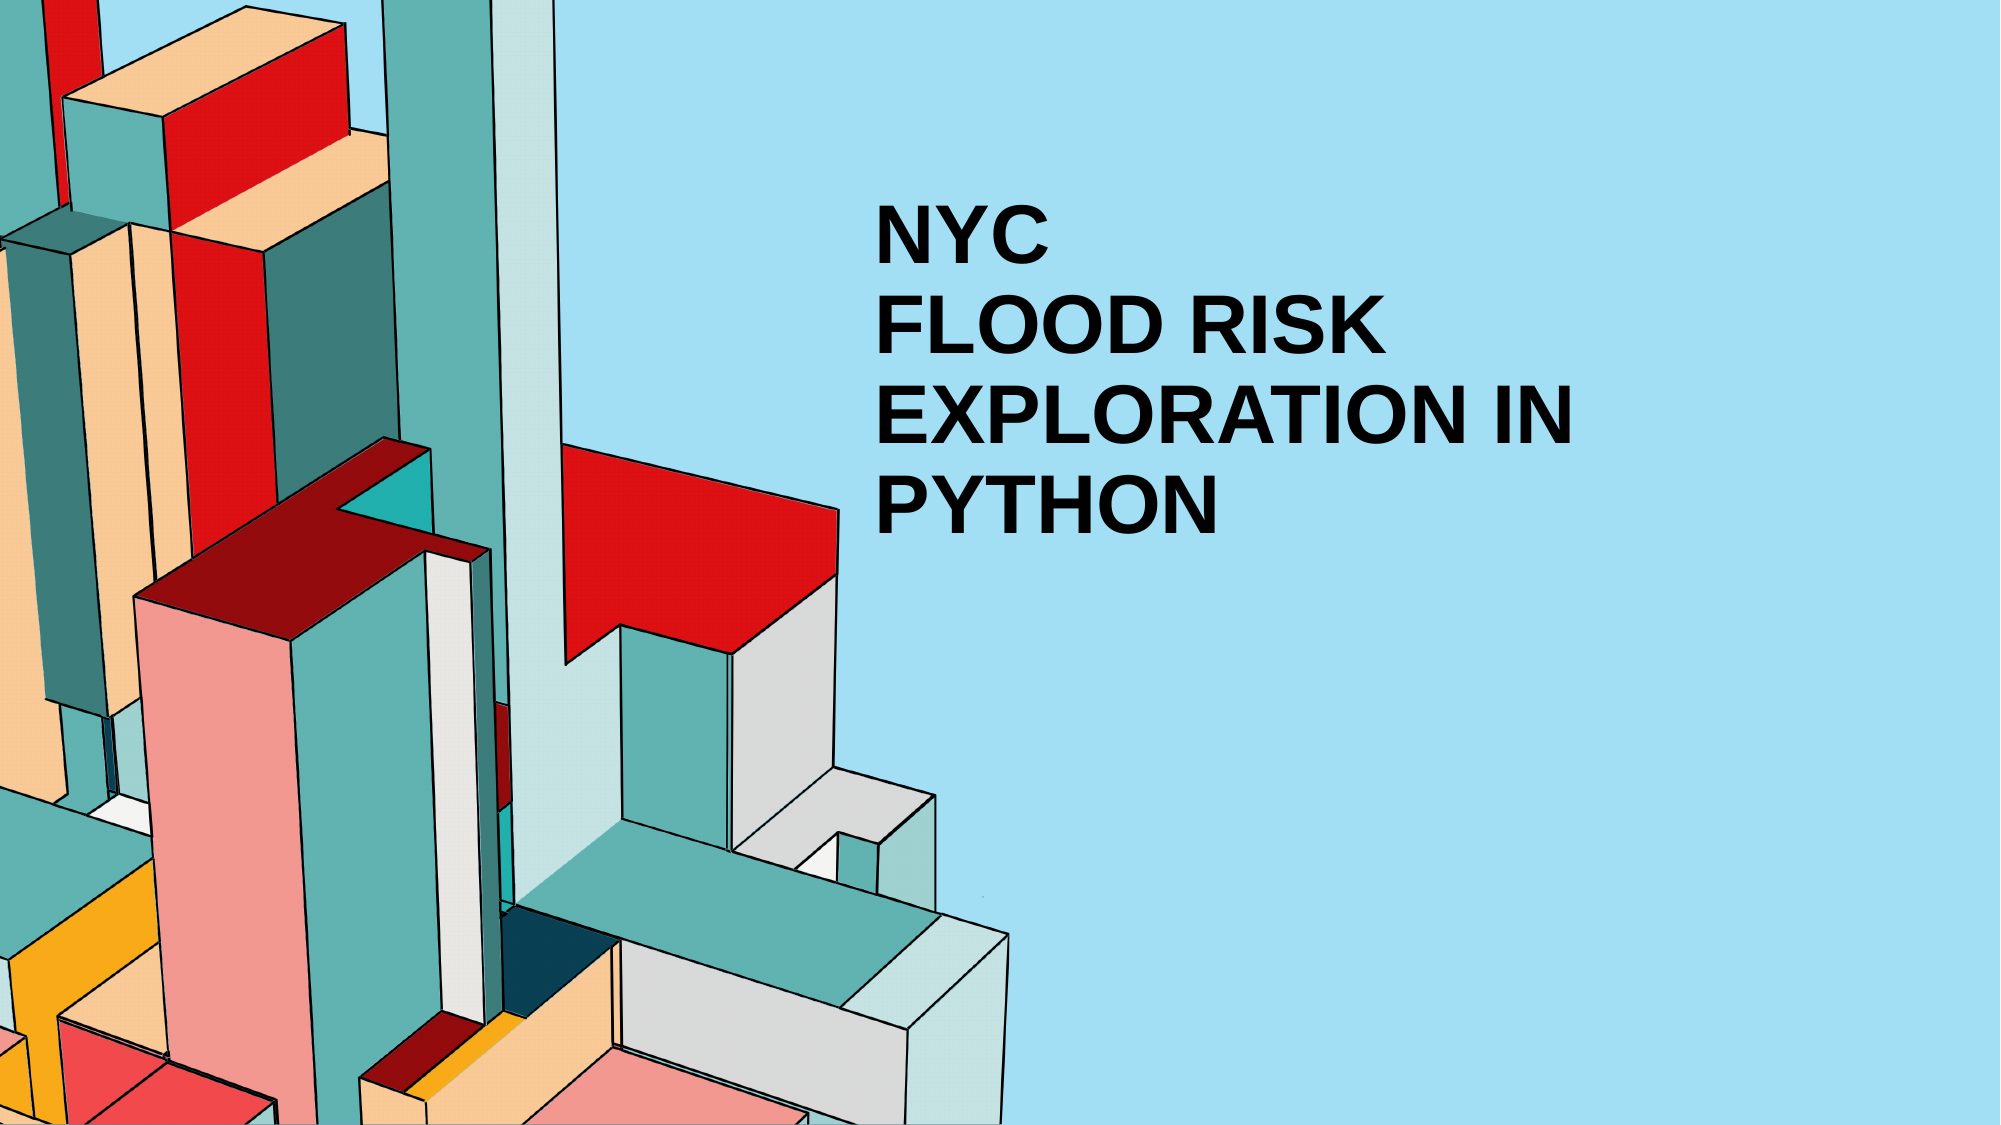

# NYC FLOOD RISK Exploration in Python